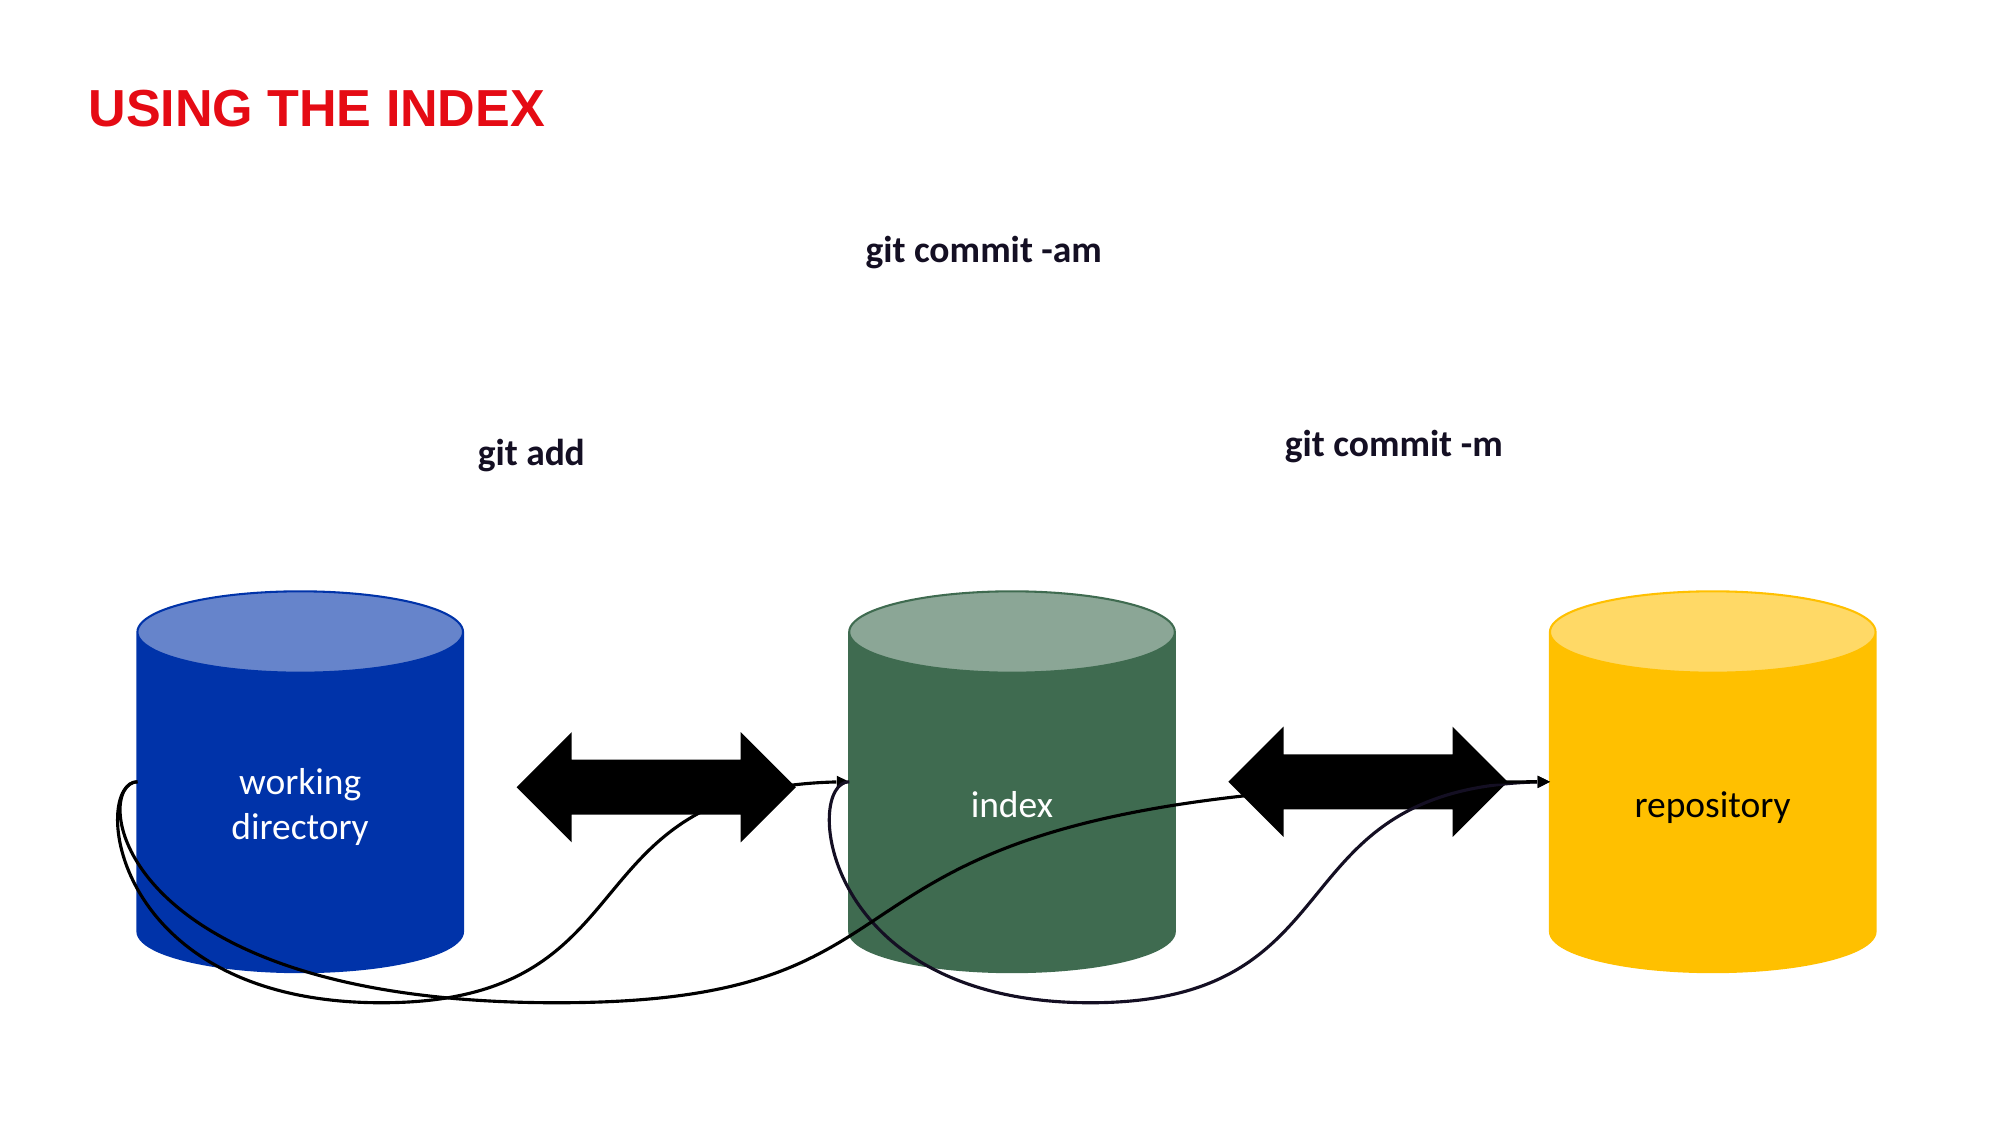

# Using the Index

git commit -am

git commit -m
git add
working
directory
index
repository